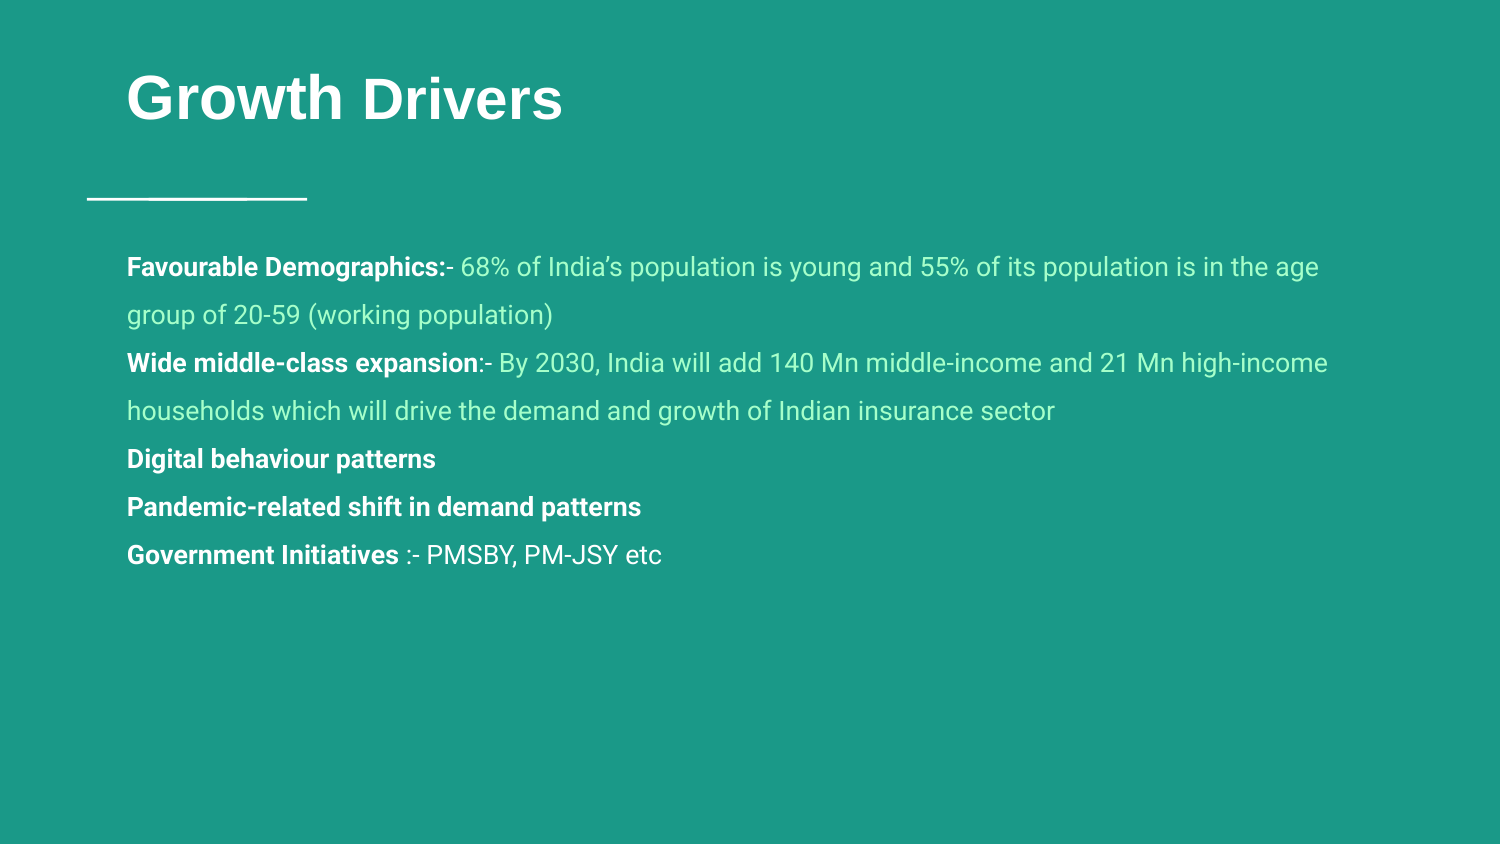

Growth Drivers
# Favourable Demographics:- 68% of India’s population is young and 55% of its population is in the age group of 20-59 (working population) Wide middle-class expansion:- By 2030, India will add 140 Mn middle-income and 21 Mn high-income households which will drive the demand and growth of Indian insurance sector Digital behaviour patterns Pandemic-related shift in demand patterns Government Initiatives :- PMSBY, PM-JSY etc